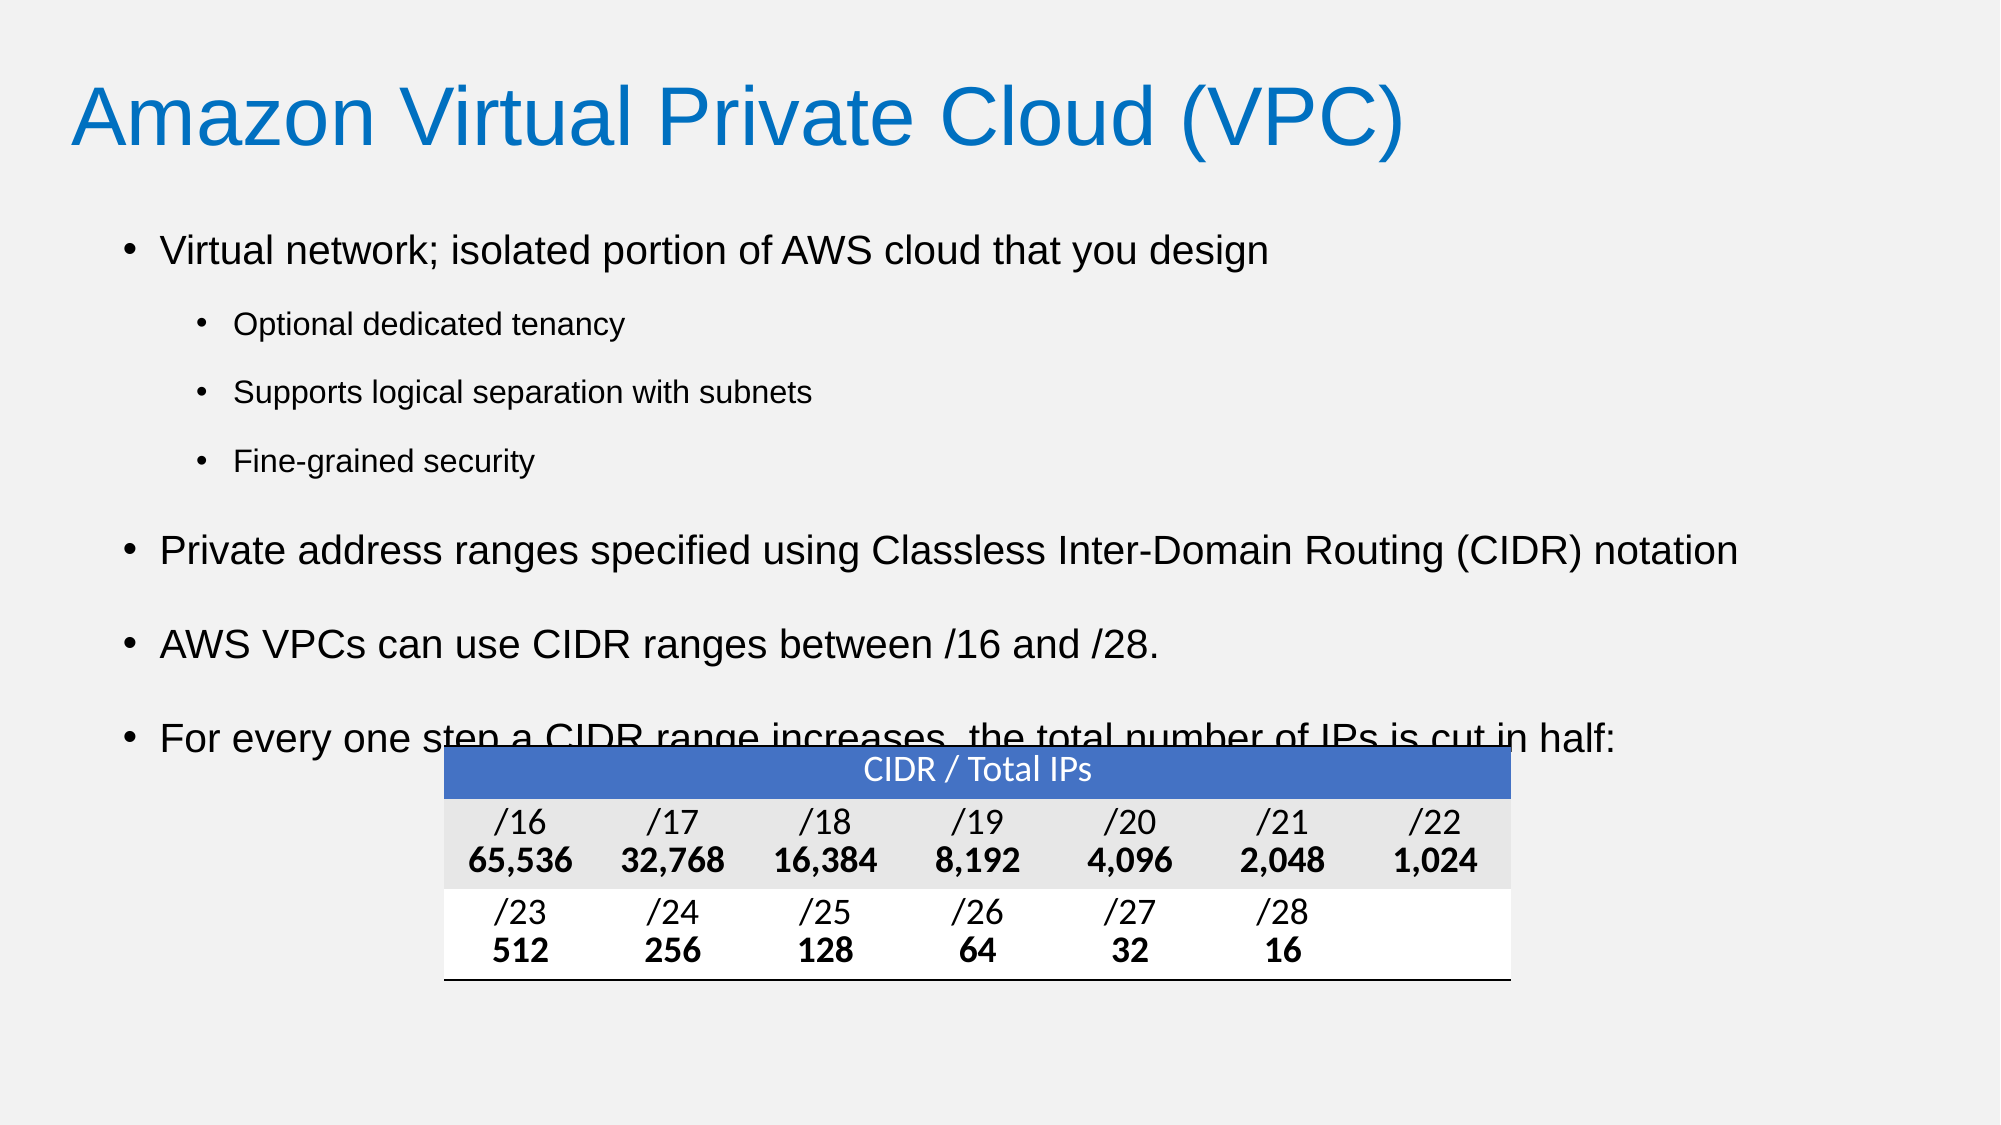

# Amazon Virtual Private Cloud (VPC)
Virtual network; isolated portion of AWS cloud that you design
Optional dedicated tenancy
Supports logical separation with subnets
Fine-grained security
Private address ranges specified using Classless Inter-Domain Routing (CIDR) notation
AWS VPCs can use CIDR ranges between /16 and /28.
For every one step a CIDR range increases, the total number of IPs is cut in half:

| CIDR / Total IPs |  |  |  |  |  |  |
| --- | --- | --- | --- | --- | --- | --- |
| /16 65,536 | /17 32,768 | /18 16,384 | /19 8,192 | /20 4,096 | /21 2,048 | /22 1,024 |
| /23 512 | /24 256 | /25 128 | /26 64 | /27 32 | /28 16 |  |